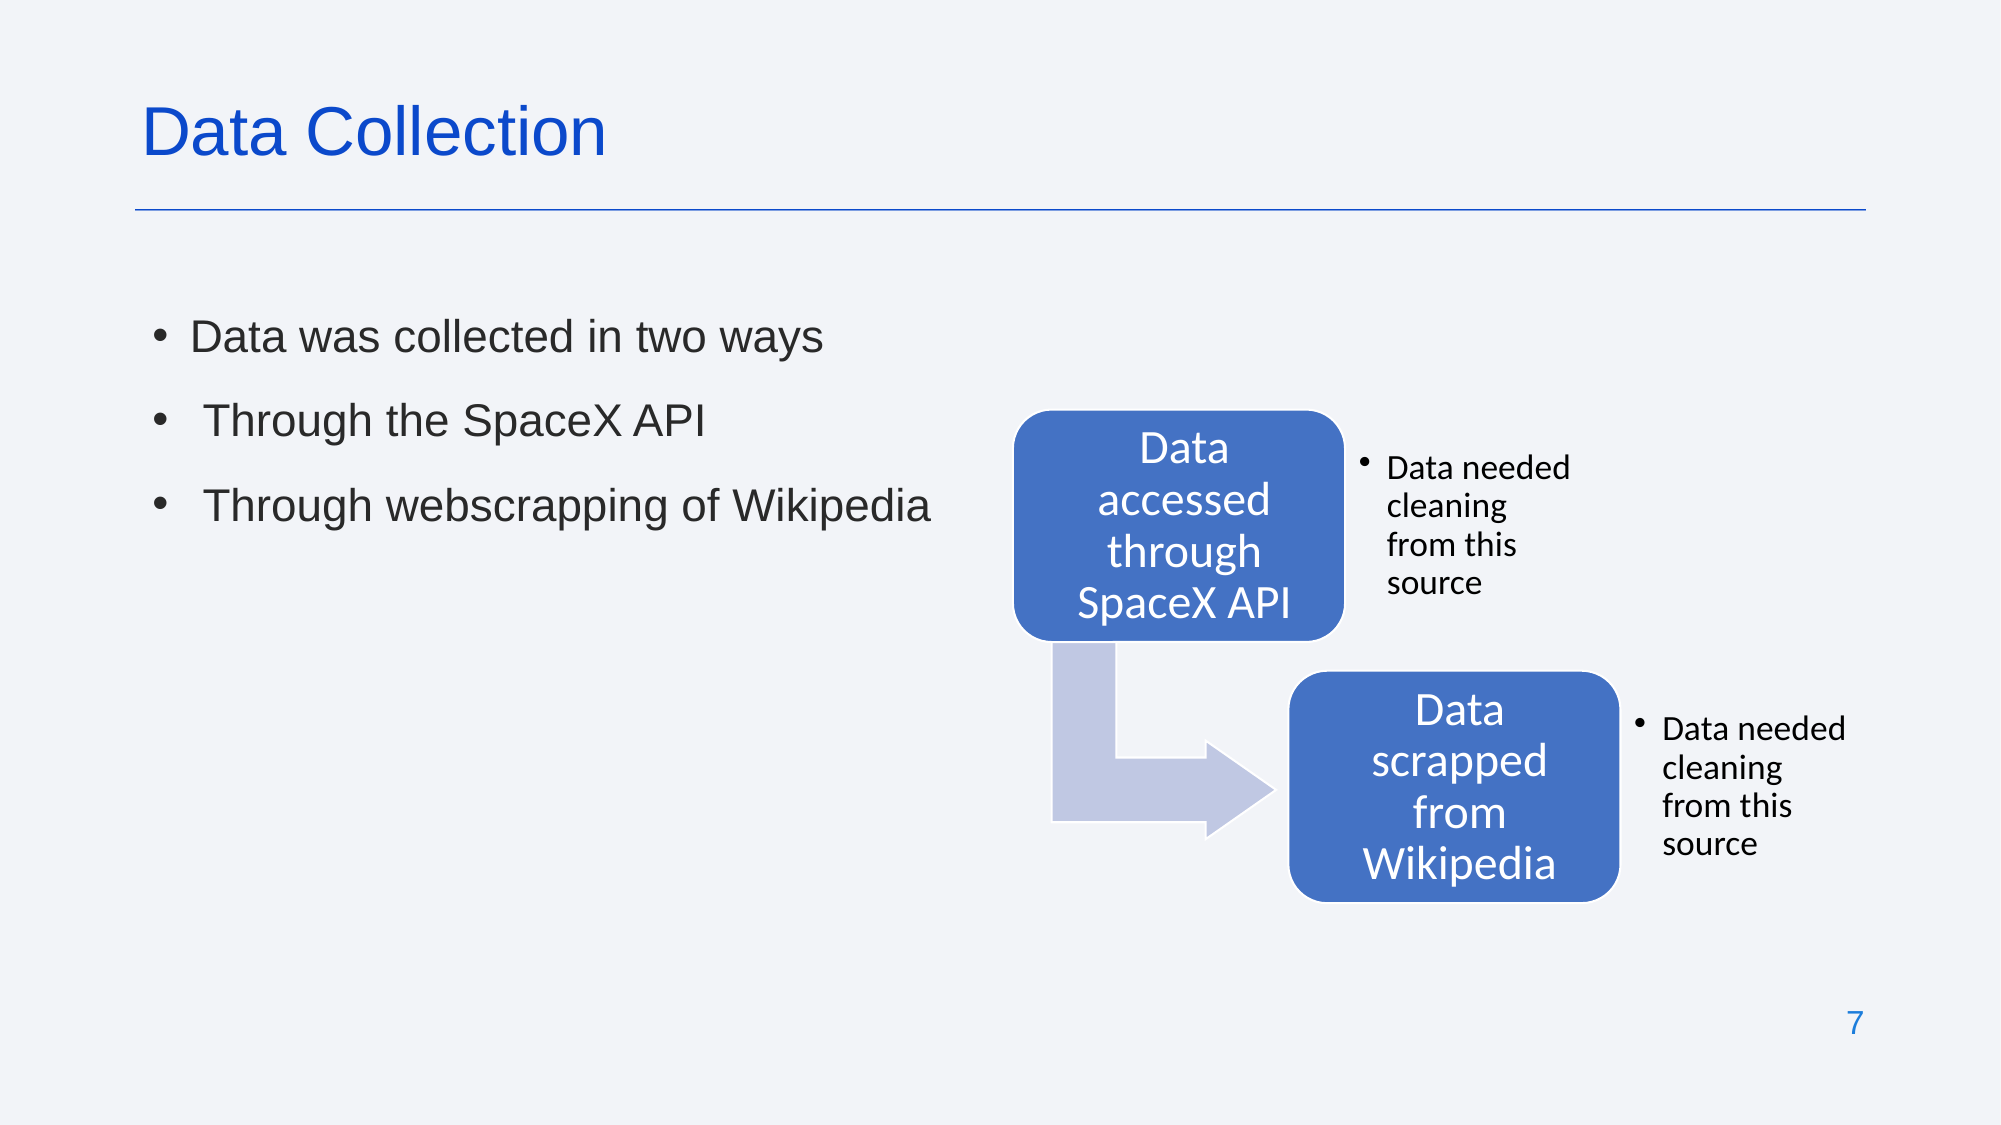

Data Collection
Data was collected in two ways
 Through the SpaceX API
 Through webscrapping of Wikipedia

Data accessed through SpaceX API
Data needed cleaning from this source
Data scrapped from Wikipedia
Data needed cleaning from this source
7